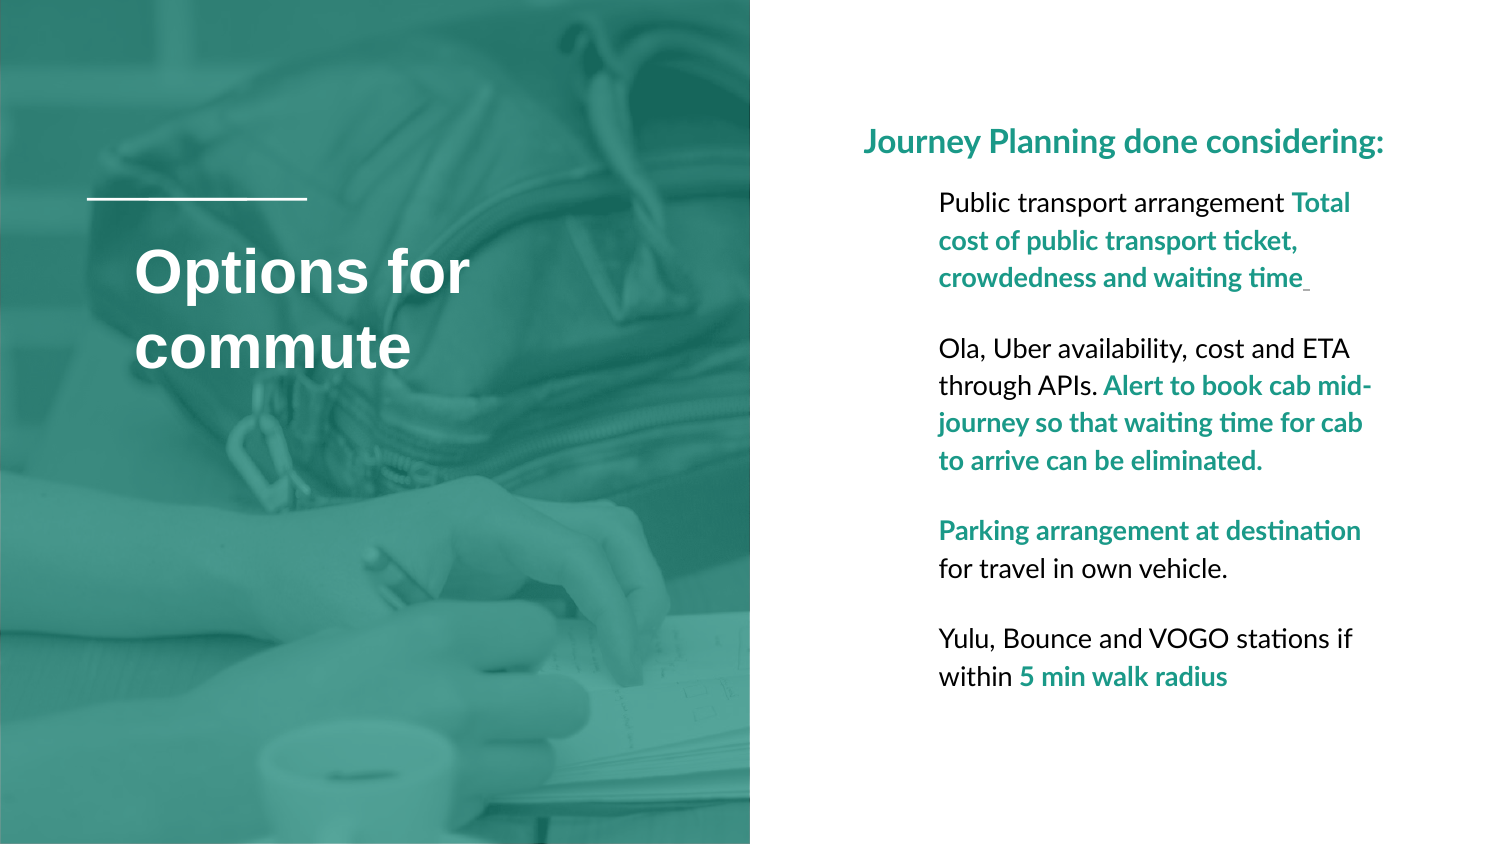

Journey Planning done considering:
Public transport arrangement Total cost of public transport ticket, crowdedness and waiting time
Ola, Uber availability, cost and ETA through APIs. Alert to book cab mid-journey so that waiting time for cab to arrive can be eliminated.
Parking arrangement at destination for travel in own vehicle.
Yulu, Bounce and VOGO stations if within 5 min walk radius

# Options for commute